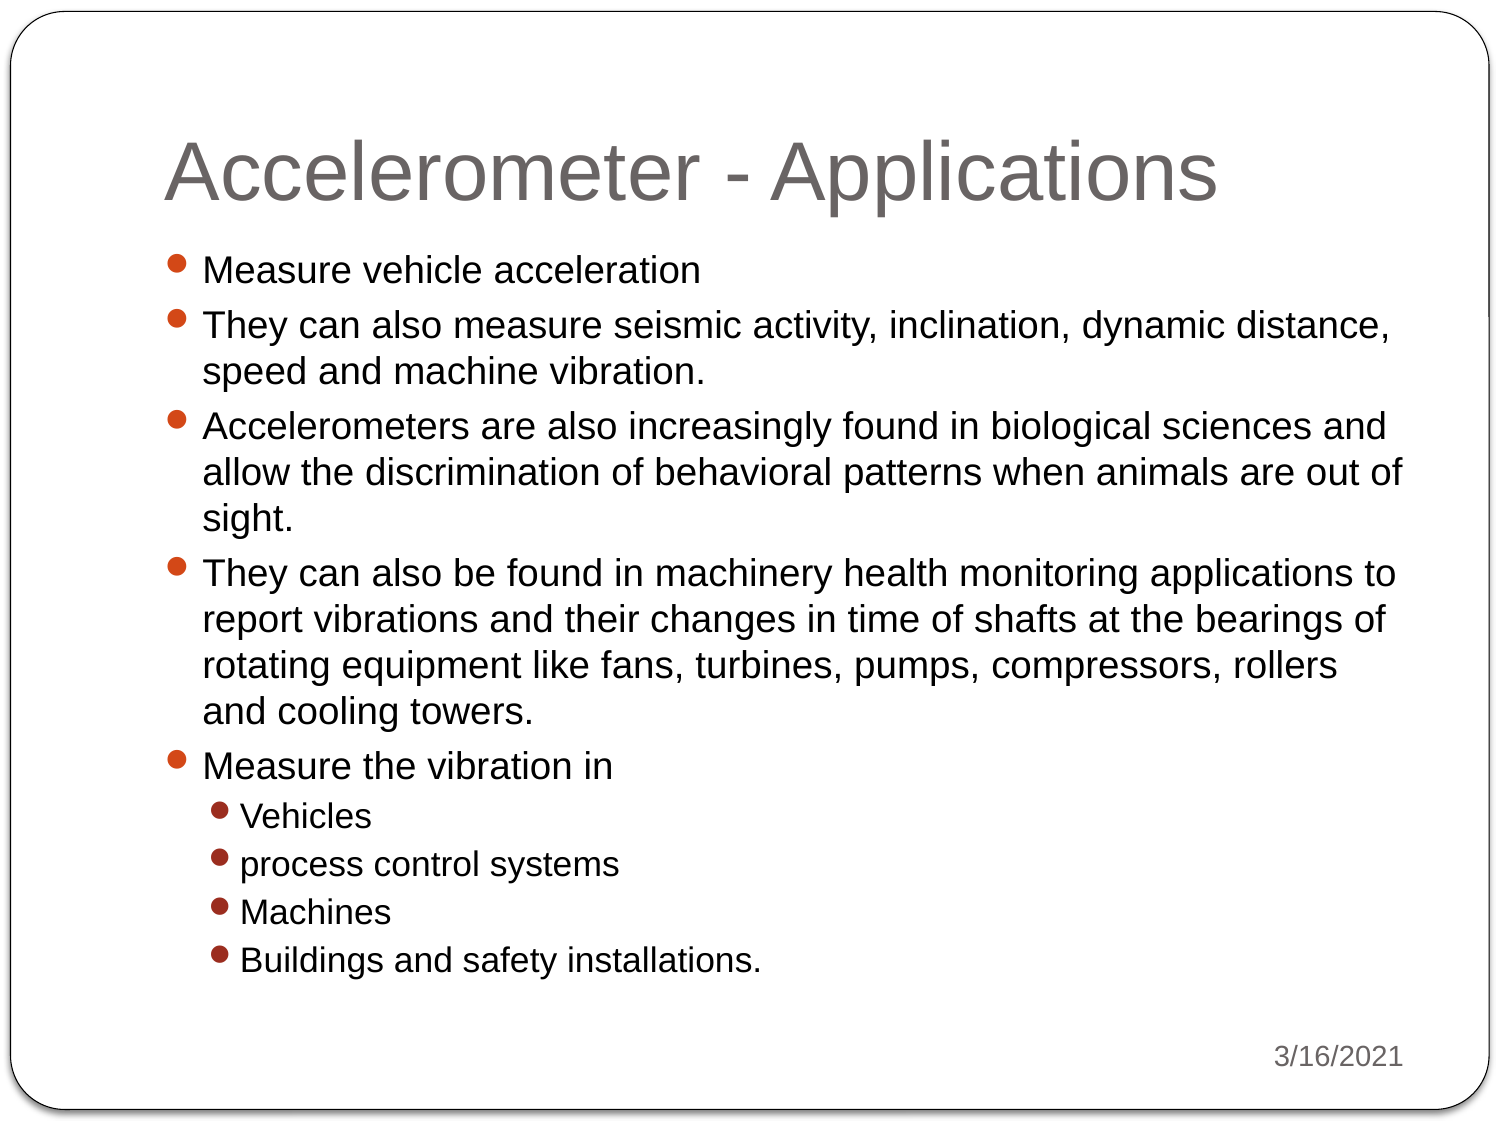

# Accelerometer - Applications
Measure vehicle acceleration
They can also measure seismic activity, inclination, dynamic distance, speed and machine vibration.
Accelerometers are also increasingly found in biological sciences and allow the discrimination of behavioral patterns when animals are out of sight.
They can also be found in machinery health monitoring applications to report vibrations and their changes in time of shafts at the bearings of rotating equipment like fans, turbines, pumps, compressors, rollers and cooling towers.
Measure the vibration in
Vehicles
process control systems
Machines
Buildings and safety installations.
3/16/2021